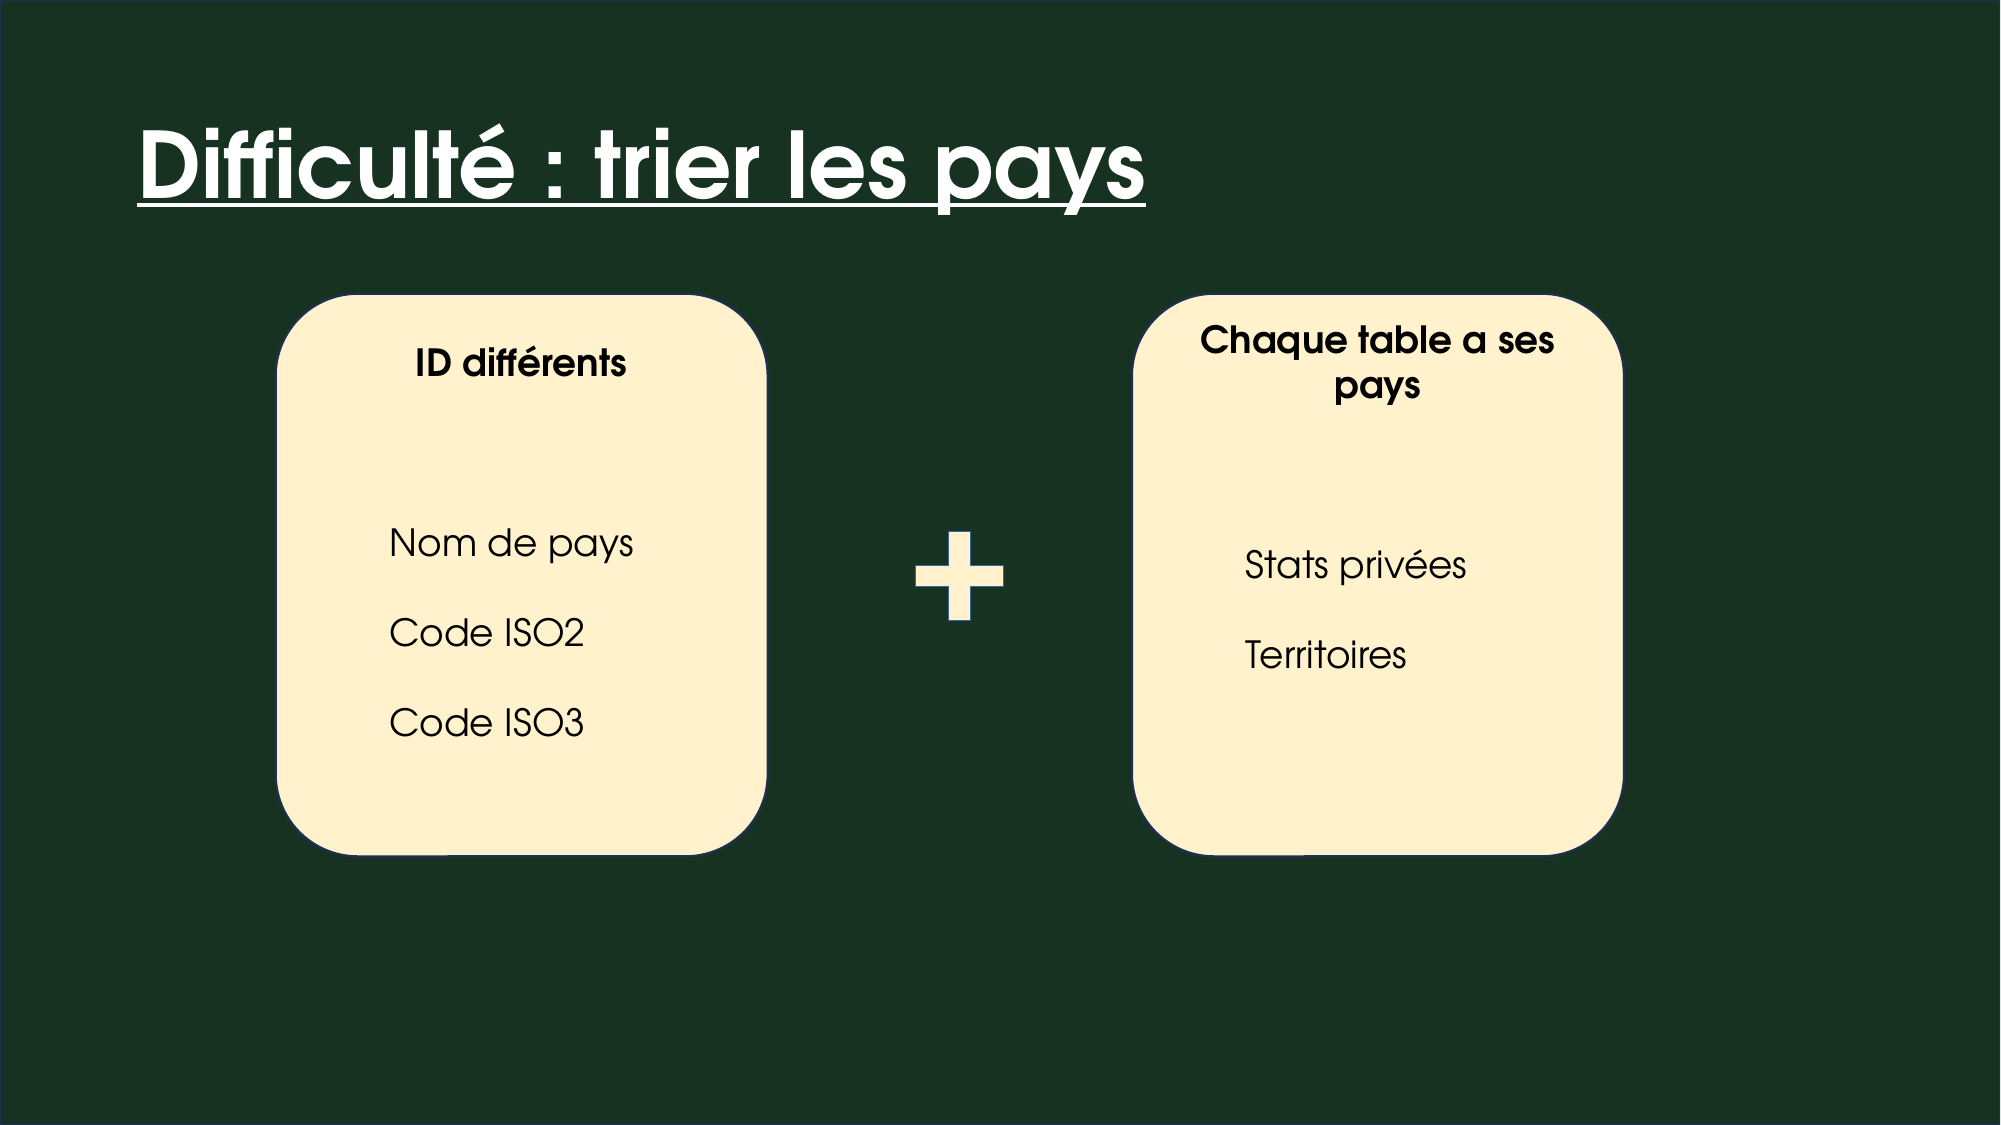

# Difficulté : trier les pays
ID différents

Nom de pays
Code ISO2
Code ISO3

Chaque table a ses pays

Stats privées
Territoires